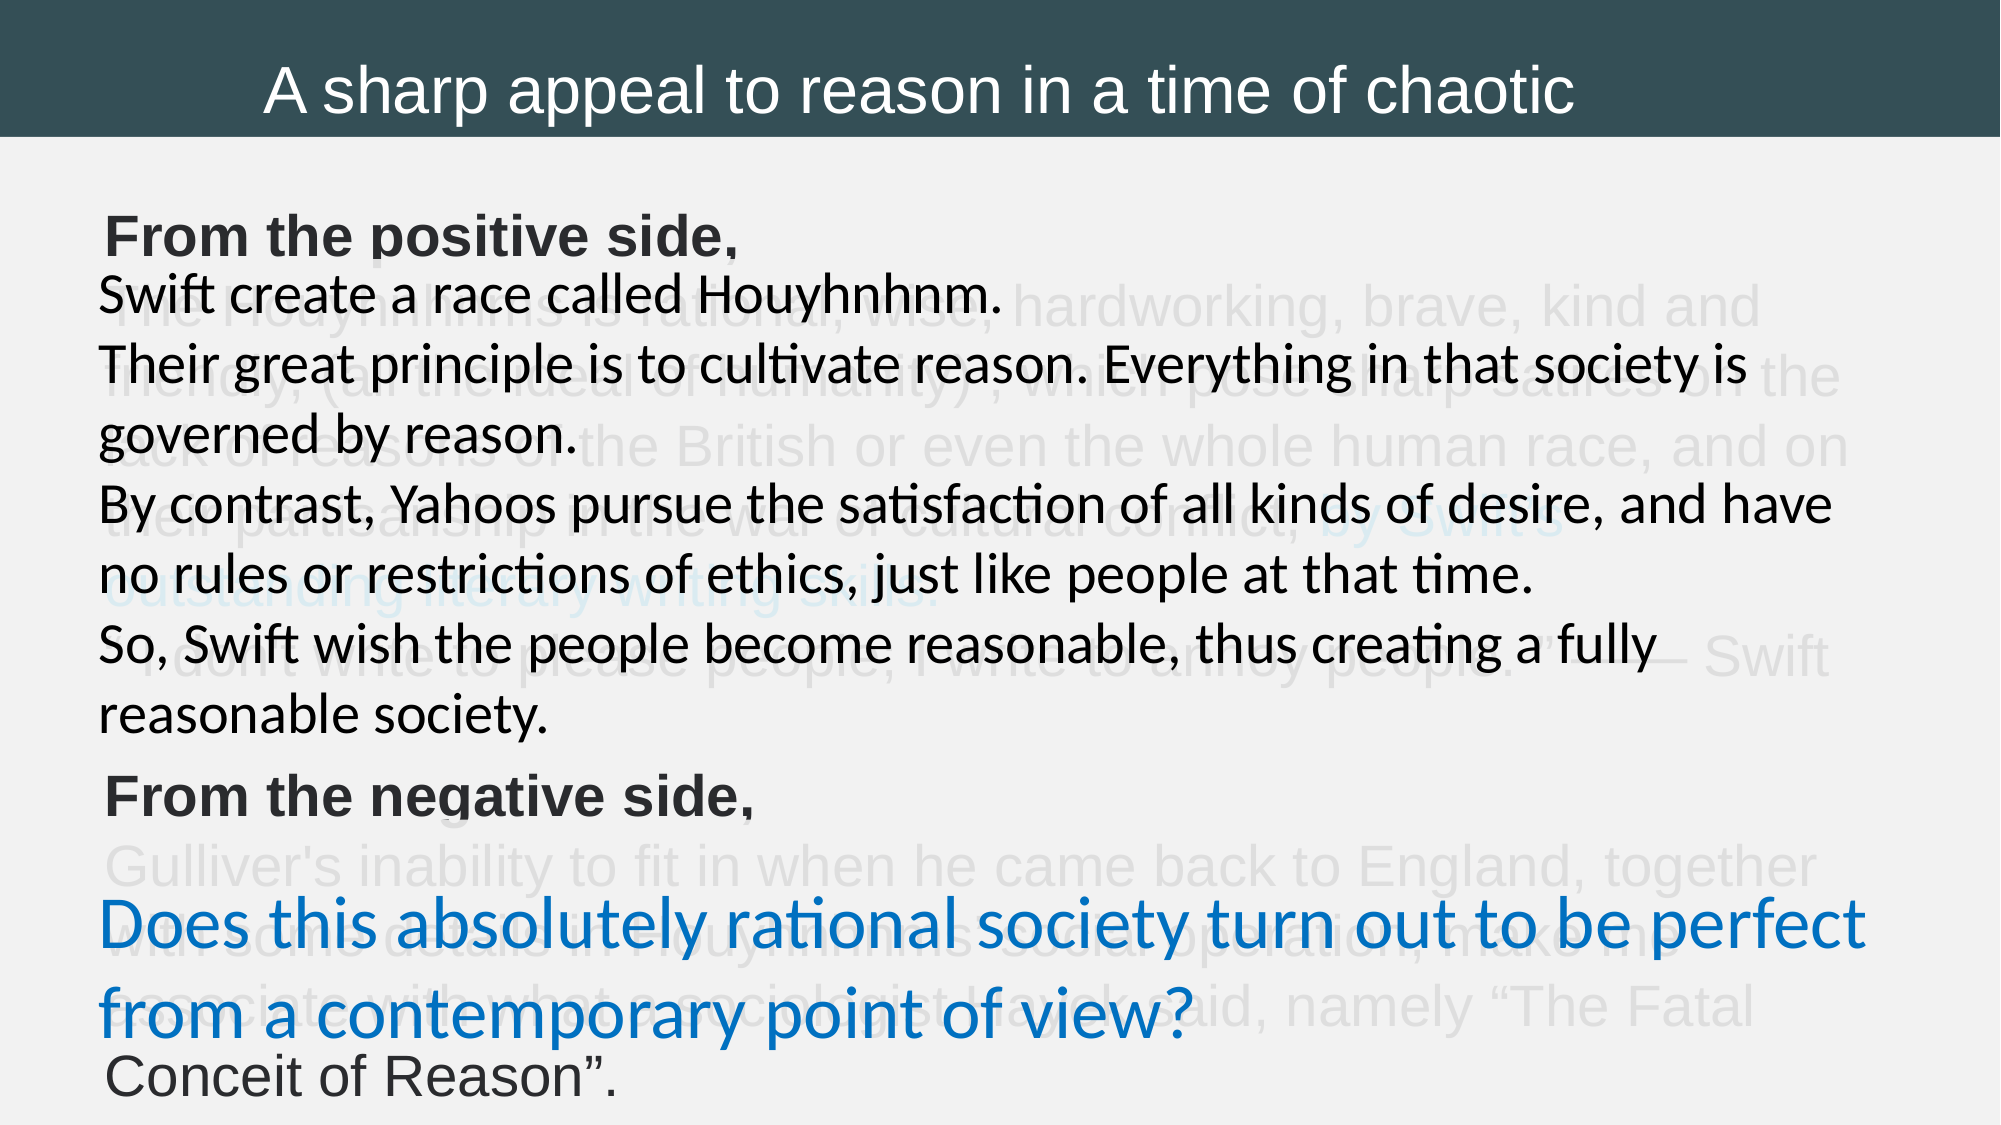

A sharp appeal to reason in a time of chaotic
From the positive side,
The Houyhnhnms is rational, wise, hardworking, brave, kind and friendly, (all the ideal of humanity) , which pose sharp satires on the lack of reasons of the British or even the whole human race, and on their partisanship in the war of cultural conflict, by Swift’s outstanding literary writing skills.
“ I don't write to please people; I write to annoy people. ” —— Swift

From the negative side,
Gulliver's inability to fit in when he came back to England, together with some details in Houyhnhnms’ social operation, make me associate with what a sociologist Hayek said, namely “The Fatal Conceit of Reason”.

Swift create a race called Houyhnhnm.
Their great principle is to cultivate reason. Everything in that society is governed by reason.
By contrast, Yahoos pursue the satisfaction of all kinds of desire, and have no rules or restrictions of ethics, just like people at that time.
So, Swift wish the people become reasonable, thus creating a fully reasonable society.

Does this absolutely rational society turn out to be perfect from a contemporary point of view?